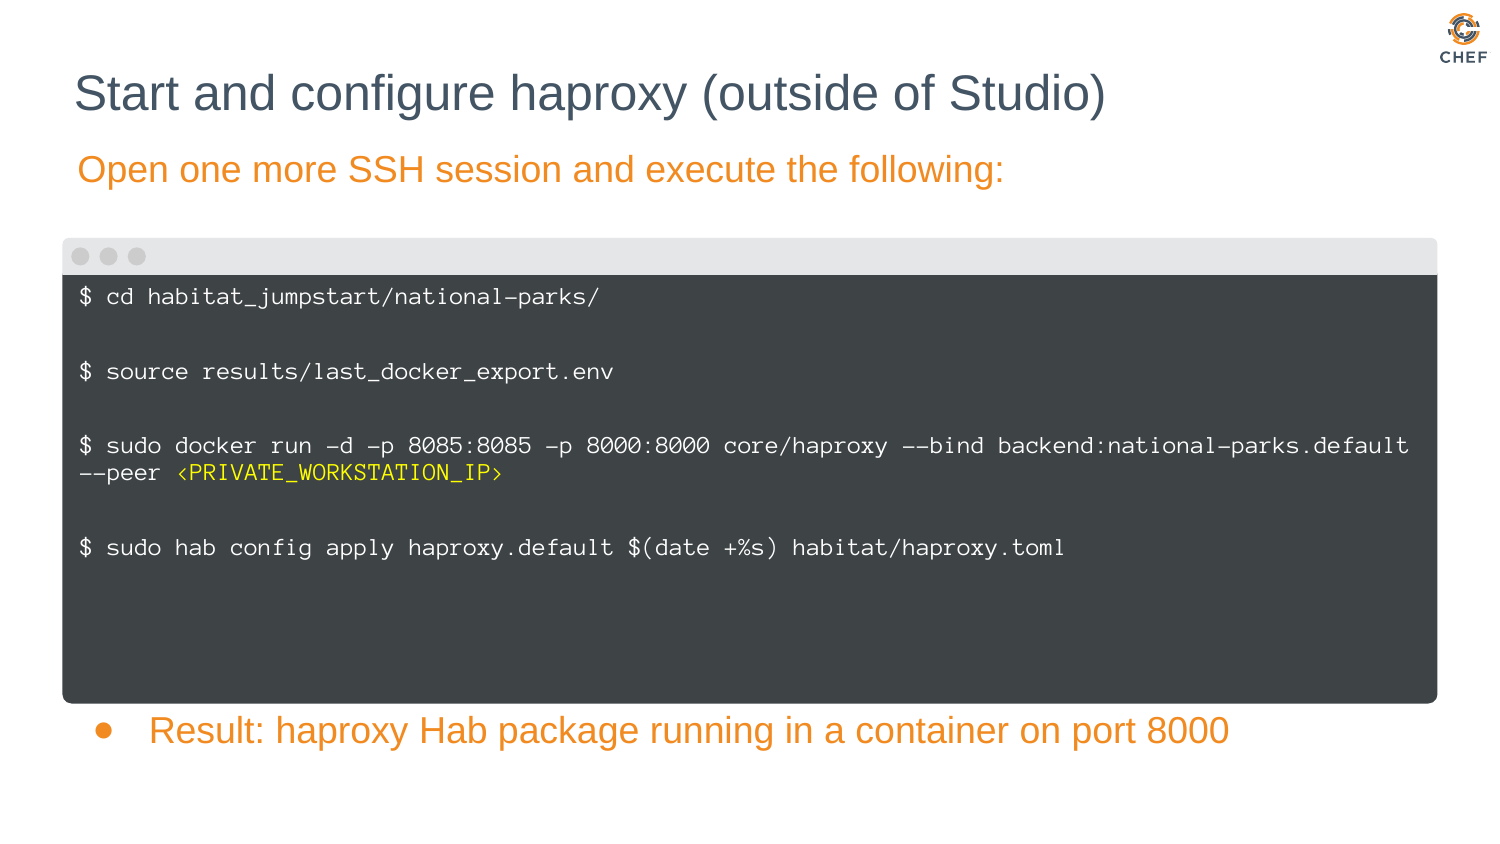

# Start and configure haproxy (outside of Studio)
Open one more SSH session and execute the following:

$ cd habitat_jumpstart/national-parks/

$ source results/last_docker_export.env

$ sudo docker run -d -p 8085:8085 -p 8000:8000 core/haproxy --bind backend:national-parks.default --peer <PRIVATE_WORKSTATION_IP>

$ sudo hab config apply haproxy.default $(date +%s) habitat/haproxy.toml

Result: haproxy Hab package running in a container on port 8000